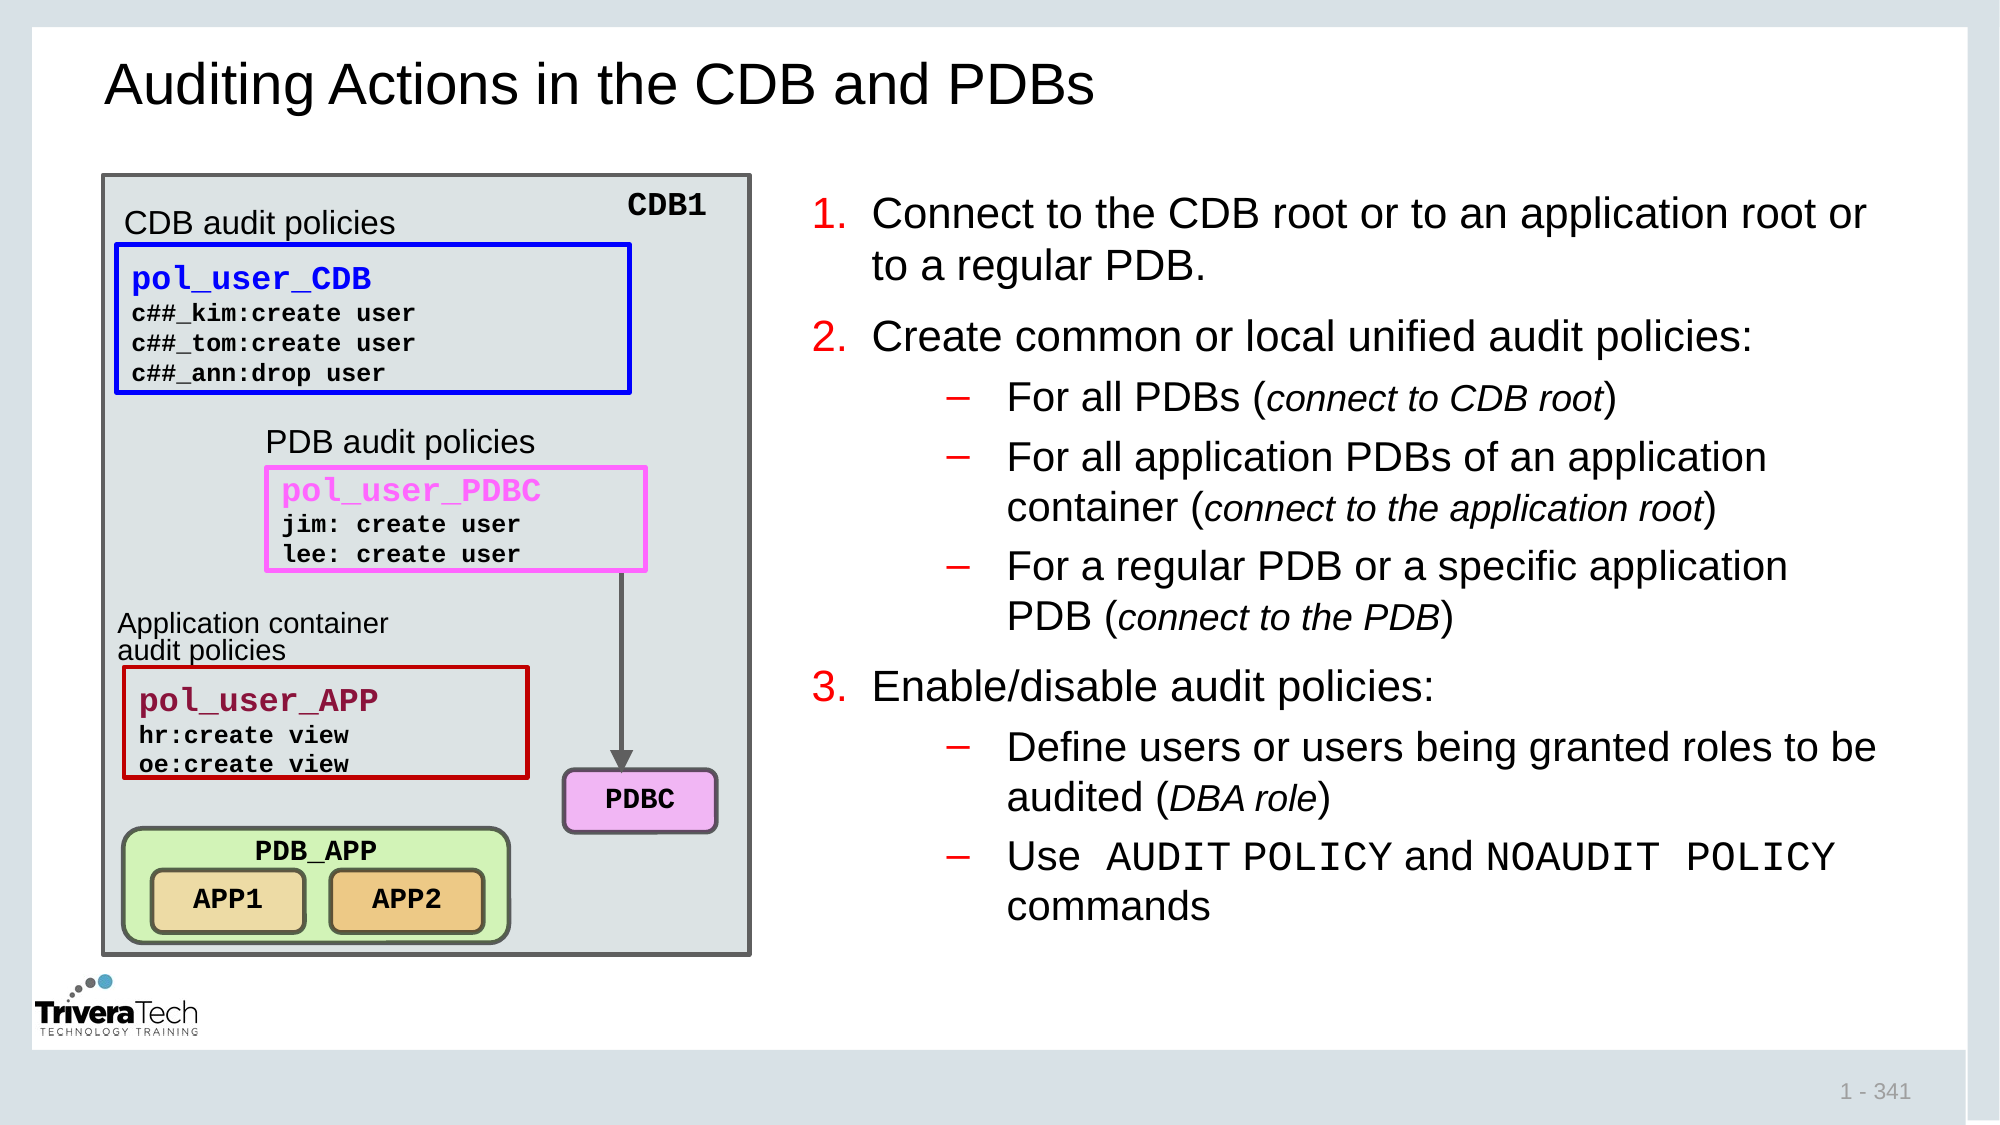

# Auditing Actions in the CDB and PDBs

Connect to the CDB root or to an application root or to a regular PDB.
Create common or local unified audit policies:
For all PDBs (connect to CDB root)
For all application PDBs of an application container (connect to the application root)
For a regular PDB or a specific application PDB (connect to the PDB)
Enable/disable audit policies:
Define users or users being granted roles to be audited (DBA role)
Use AUDIT POLICY and NOAUDIT POLICY  commands
CDB1
CDB audit policies

pol_user_CDB
c##_kim:create user
c##_tom:create user
c##_ann:drop user
PDB audit policies
pol_user_PDBC
jim: create user
lee: create user

Application container
audit policies

pol_user_APP
hr:create view
oe:create view
PDBC
PDB_APP
APP1
APP2